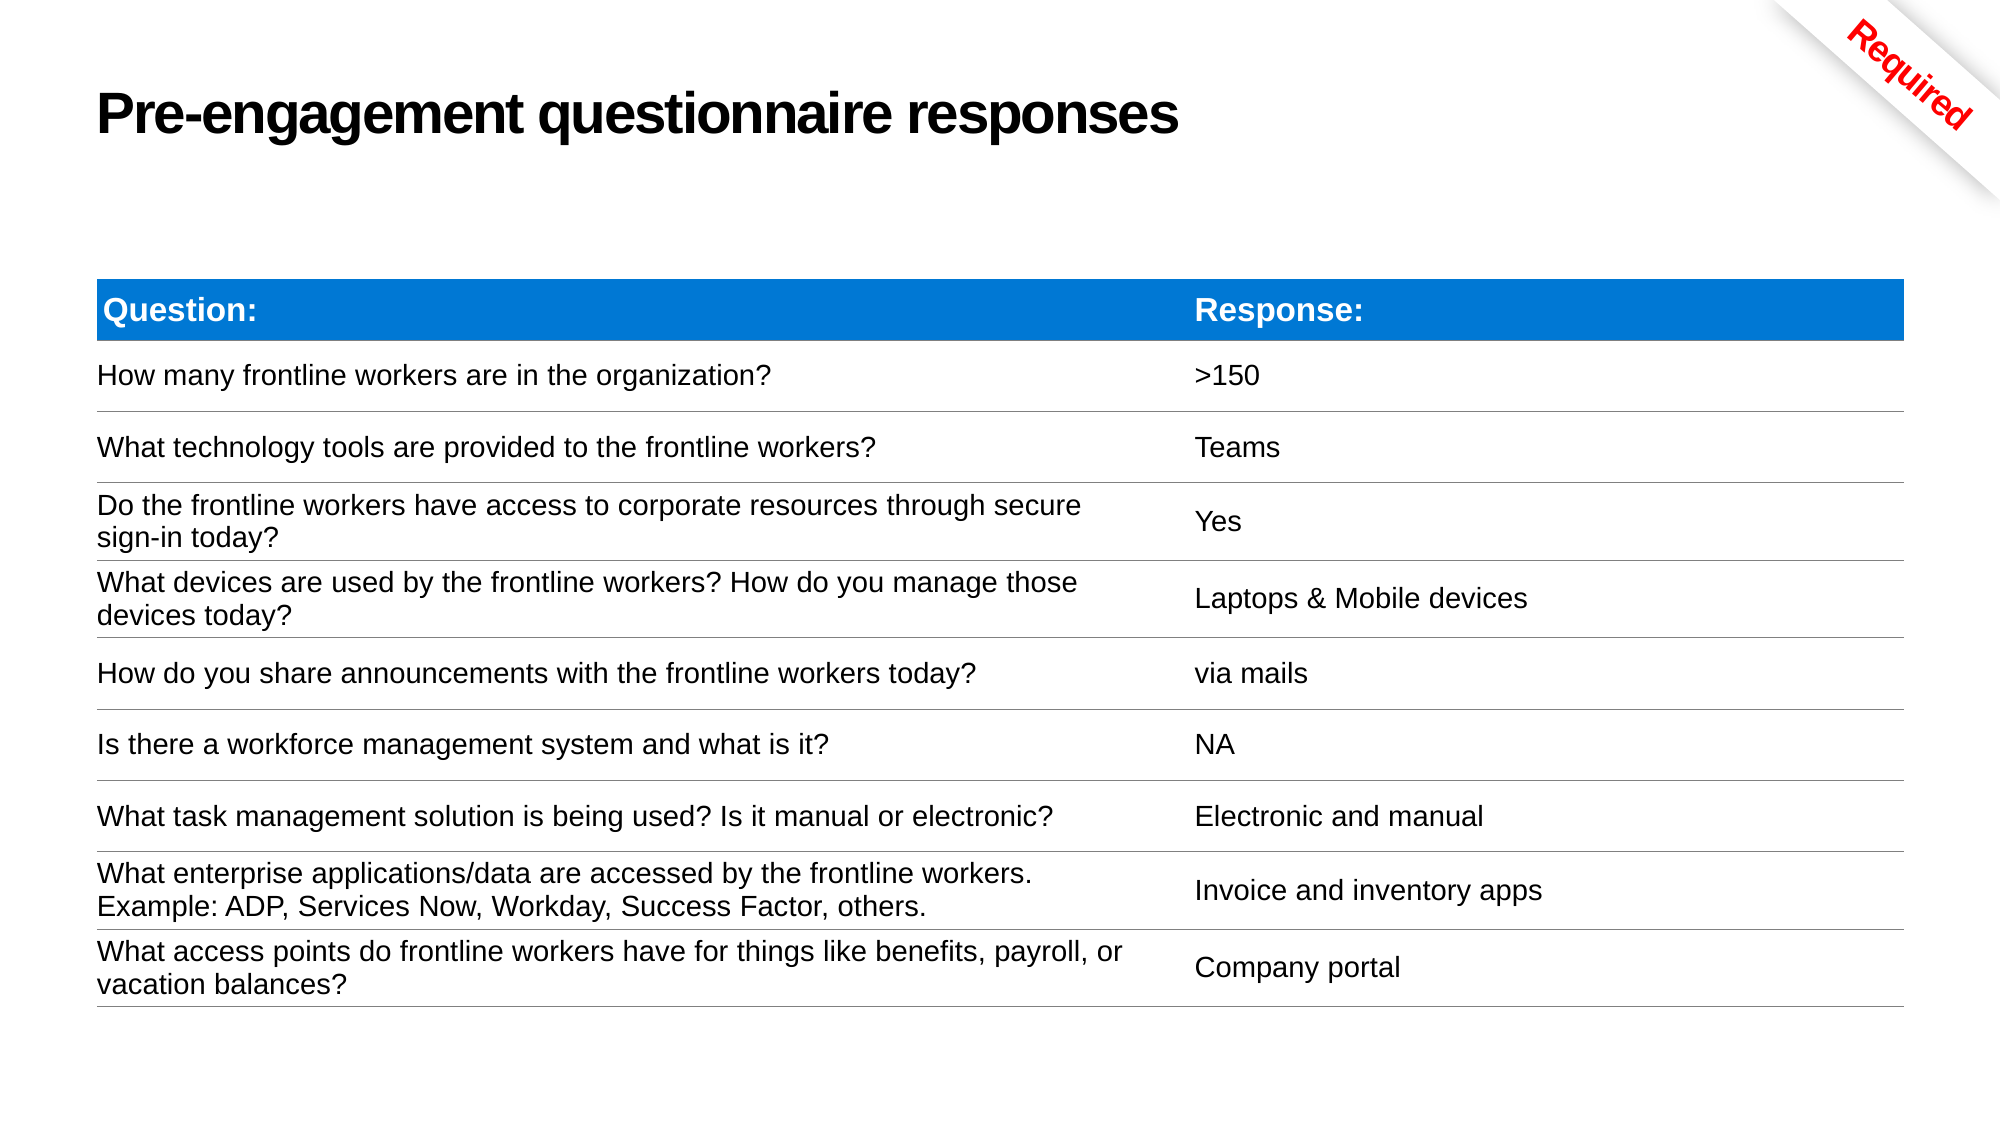

Required
# Pre-engagement questionnaire responses
| Question: | Response: |
| --- | --- |
| How many frontline workers are in the organization? | >150 |
| What technology tools are provided to the frontline workers? | Teams |
| Do the frontline workers have access to corporate resources through secure sign-in today? | Yes |
| What devices are used by the frontline workers? How do you manage those devices today? | Laptops & Mobile devices |
| How do you share announcements with the frontline workers today? | via mails |
| Is there a workforce management system and what is it? | NA |
| What task management solution is being used? Is it manual or electronic? | Electronic and manual |
| What enterprise applications/data are accessed by the frontline workers. Example: ADP, Services Now, Workday, Success Factor, others. | Invoice and inventory apps |
| What access points do frontline workers have for things like benefits, payroll, or vacation balances? | Company portal |